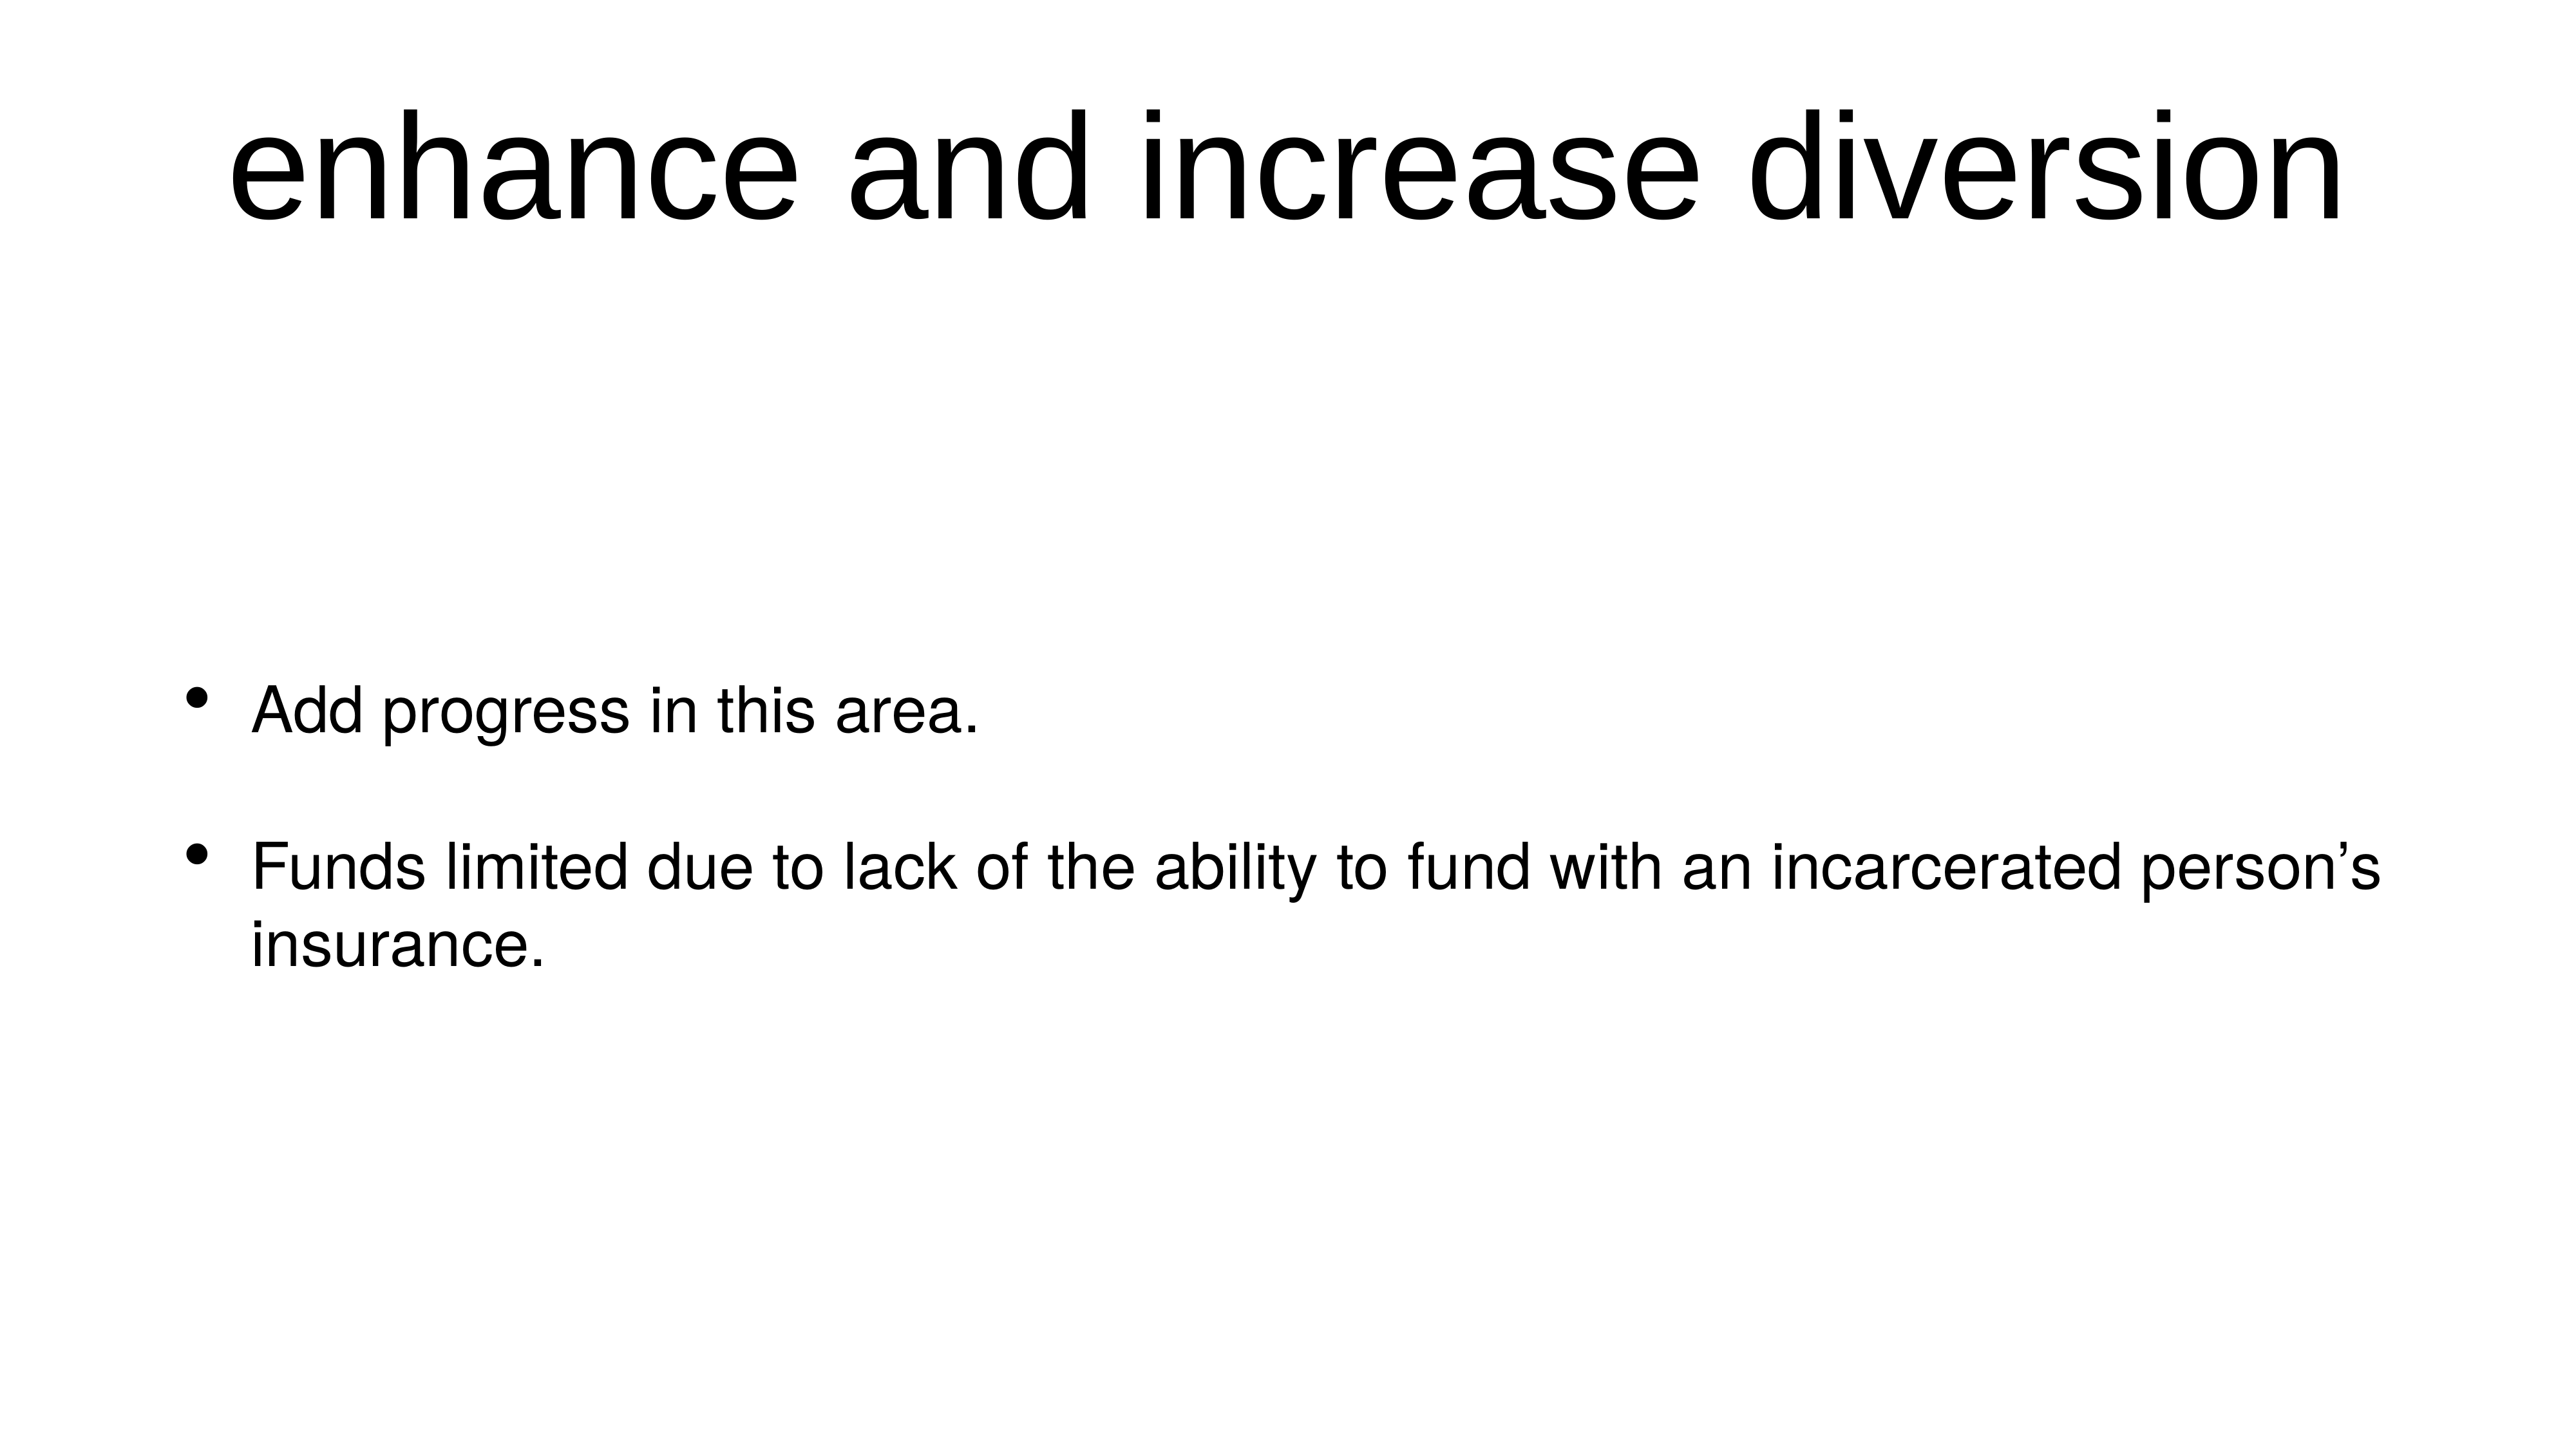

# enhance and increase diversion
Add progress in this area.
Funds limited due to lack of the ability to fund with an incarcerated person’s insurance.